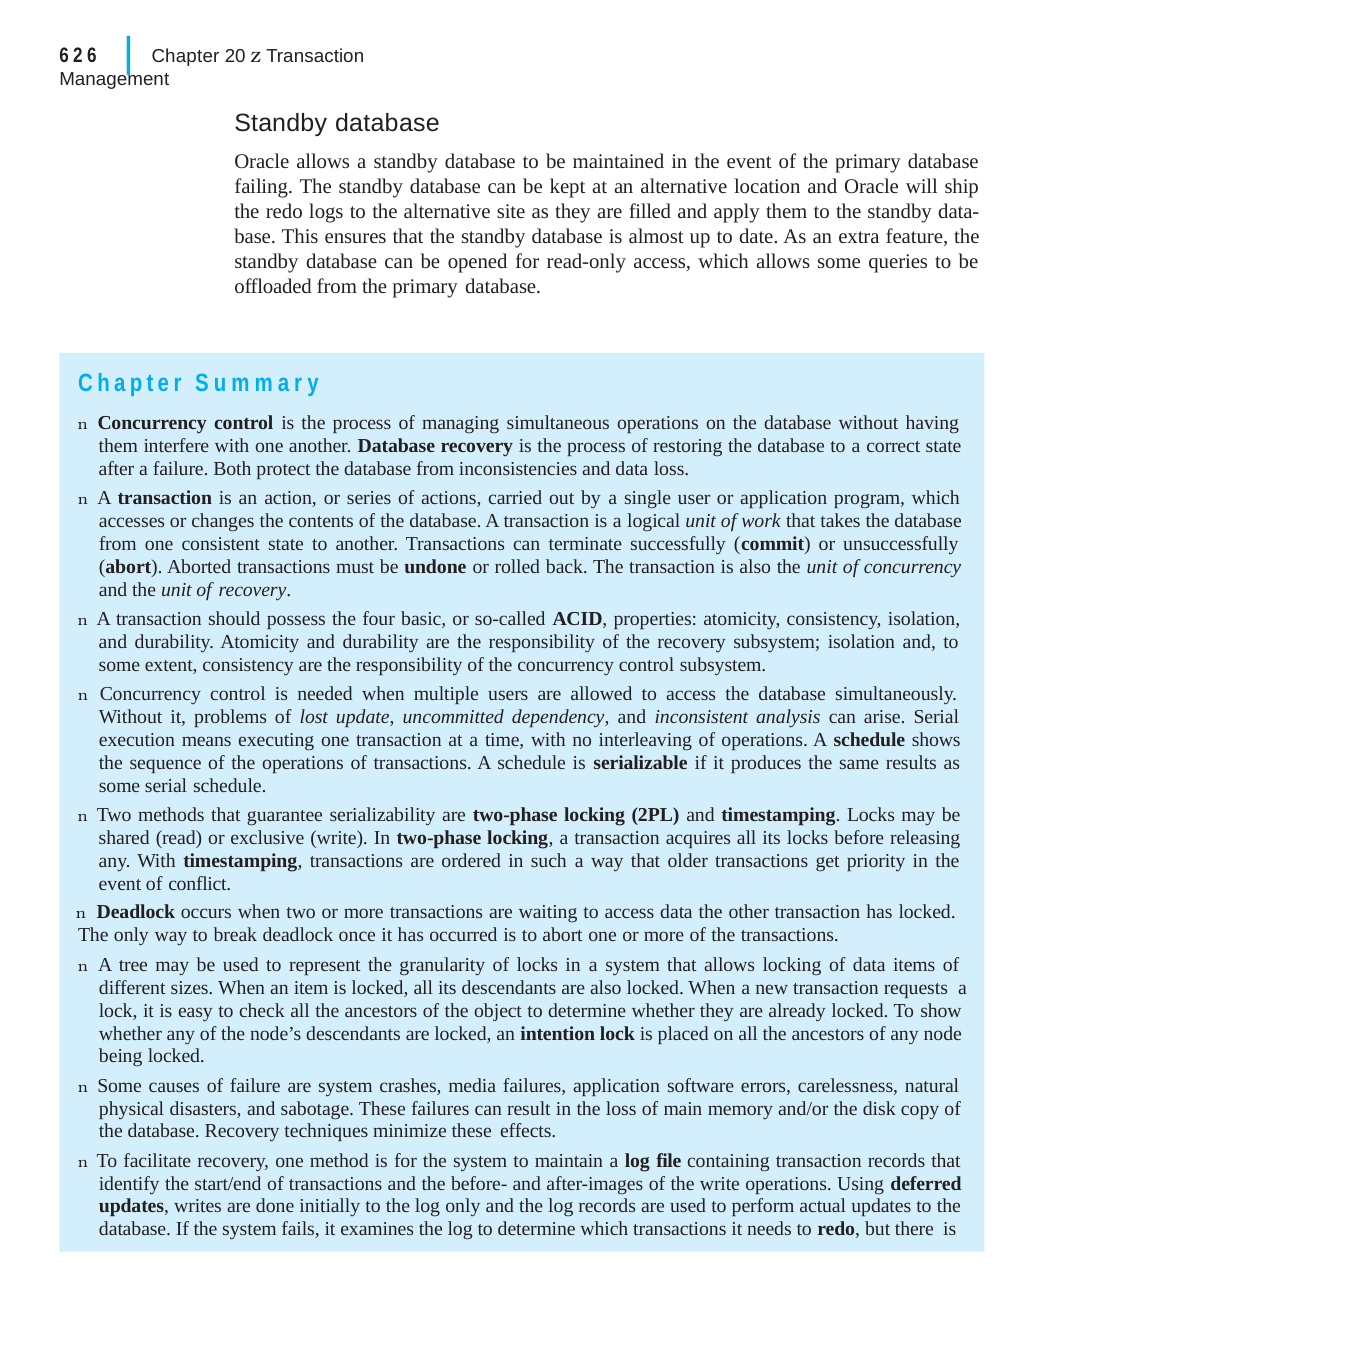

|
626	Chapter 20 z Transaction Management
Standby database
Oracle allows a standby database to be maintained in the event of the primary database  failing. The standby database can be kept at an alternative location and Oracle will ship  the redo logs to the alternative site as they are filled and apply them to the standby data-  base. This ensures that the standby database is almost up to date. As an extra feature, the  standby database can be opened for read-only access, which allows some queries to be  offloaded from the primary database.

Chapter Summary
n Concurrency control is the process of managing simultaneous operations on the database without having  them interfere with one another. Database recovery is the process of restoring the database to a correct state  after a failure. Both protect the database from inconsistencies and data loss.
n A transaction is an action, or series of actions, carried out by a single user or application program, which  accesses or changes the contents of the database. A transaction is a logical unit of work that takes the database  from one consistent state to another. Transactions can terminate successfully (commit) or unsuccessfully  (abort). Aborted transactions must be undone or rolled back. The transaction is also the unit of concurrency  and the unit of recovery.
n A transaction should possess the four basic, or so-called ACID, properties: atomicity, consistency, isolation,  and durability. Atomicity and durability are the responsibility of the recovery subsystem; isolation and, to  some extent, consistency are the responsibility of the concurrency control subsystem.
n Concurrency control is needed when multiple users are allowed to access the database simultaneously.  Without it, problems of lost update, uncommitted dependency, and inconsistent analysis can arise. Serial  execution means executing one transaction at a time, with no interleaving of operations. A schedule shows  the sequence of the operations of transactions. A schedule is serializable if it produces the same results as  some serial schedule.
n Two methods that guarantee serializability are two-phase locking (2PL) and timestamping. Locks may be  shared (read) or exclusive (write). In two-phase locking, a transaction acquires all its locks before releasing  any. With timestamping, transactions are ordered in such a way that older transactions get priority in the  event of conflict.
n Deadlock occurs when two or more transactions are waiting to access data the other transaction has locked.
The only way to break deadlock once it has occurred is to abort one or more of the transactions.
n A tree may be used to represent the granularity of locks in a system that allows locking of data items of  different sizes. When an item is locked, all its descendants are also locked. When a new transaction requests  a lock, it is easy to check all the ancestors of the object to determine whether they are already locked. To show  whether any of the node’s descendants are locked, an intention lock is placed on all the ancestors of any node  being locked.
n Some causes of failure are system crashes, media failures, application software errors, carelessness, natural  physical disasters, and sabotage. These failures can result in the loss of main memory and/or the disk copy of  the database. Recovery techniques minimize these effects.
n To facilitate recovery, one method is for the system to maintain a log file containing transaction records that  identify the start/end of transactions and the before- and after-images of the write operations. Using deferred  updates, writes are done initially to the log only and the log records are used to perform actual updates to the  database. If the system fails, it examines the log to determine which transactions it needs to redo, but there is